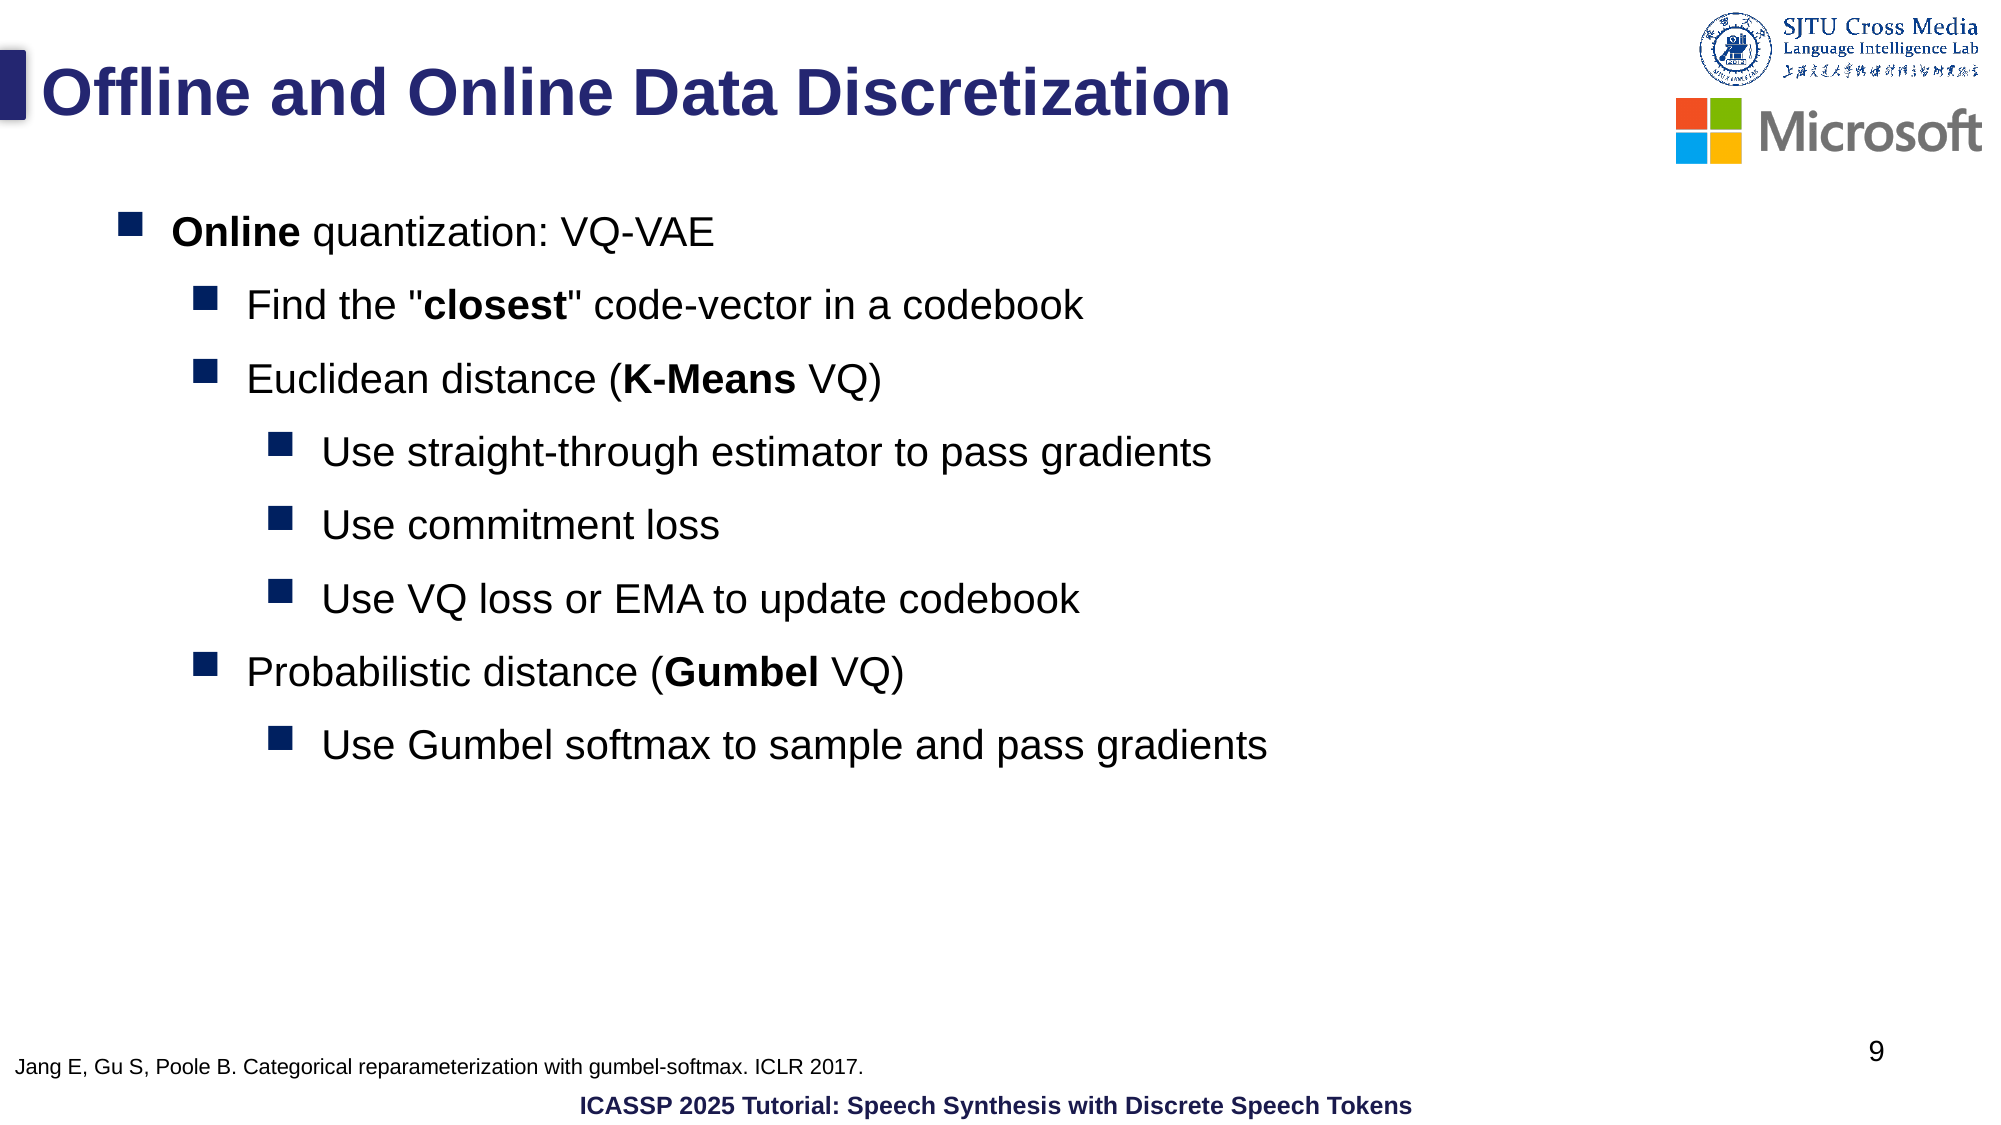

# Offline and Online Data Discretization
Online quantization: VQ-VAE
Find the "closest" code-vector in a codebook
Euclidean distance (K-Means VQ)
Use straight-through estimator to pass gradients
Use commitment loss
Use VQ loss or EMA to update codebook
Probabilistic distance (Gumbel VQ)
Use Gumbel softmax to sample and pass gradients
9
Jang E, Gu S, Poole B. Categorical reparameterization with gumbel-softmax. ICLR 2017.